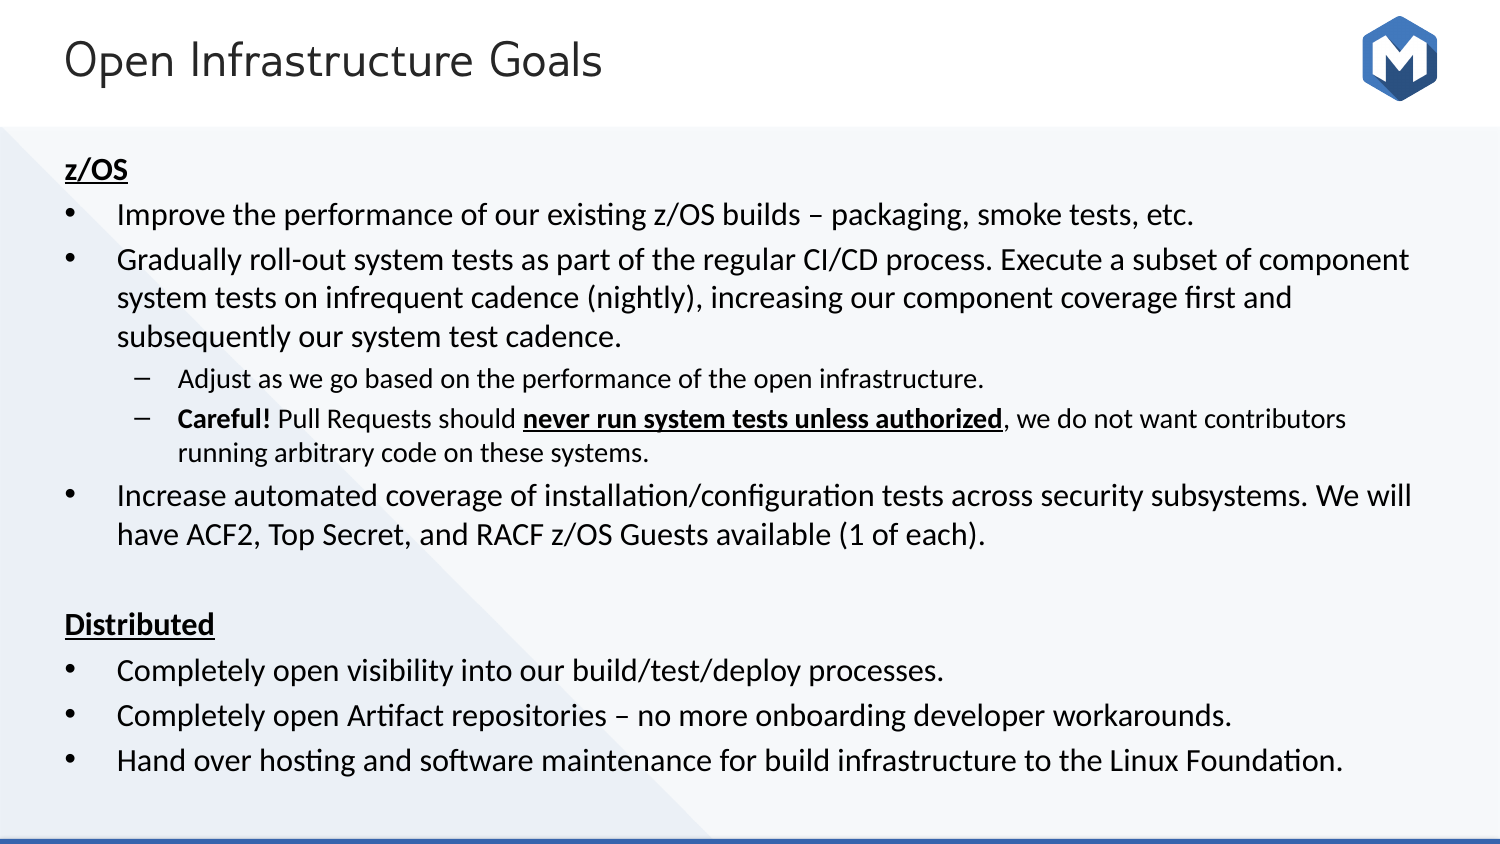

# Open Infrastructure Goals
z/OS
Improve the performance of our existing z/OS builds – packaging, smoke tests, etc.
Gradually roll-out system tests as part of the regular CI/CD process. Execute a subset of component system tests on infrequent cadence (nightly), increasing our component coverage first and subsequently our system test cadence.
Adjust as we go based on the performance of the open infrastructure.
Careful! Pull Requests should never run system tests unless authorized, we do not want contributors running arbitrary code on these systems.
Increase automated coverage of installation/configuration tests across security subsystems. We will have ACF2, Top Secret, and RACF z/OS Guests available (1 of each).

Distributed
Completely open visibility into our build/test/deploy processes.
Completely open Artifact repositories – no more onboarding developer workarounds.
Hand over hosting and software maintenance for build infrastructure to the Linux Foundation.